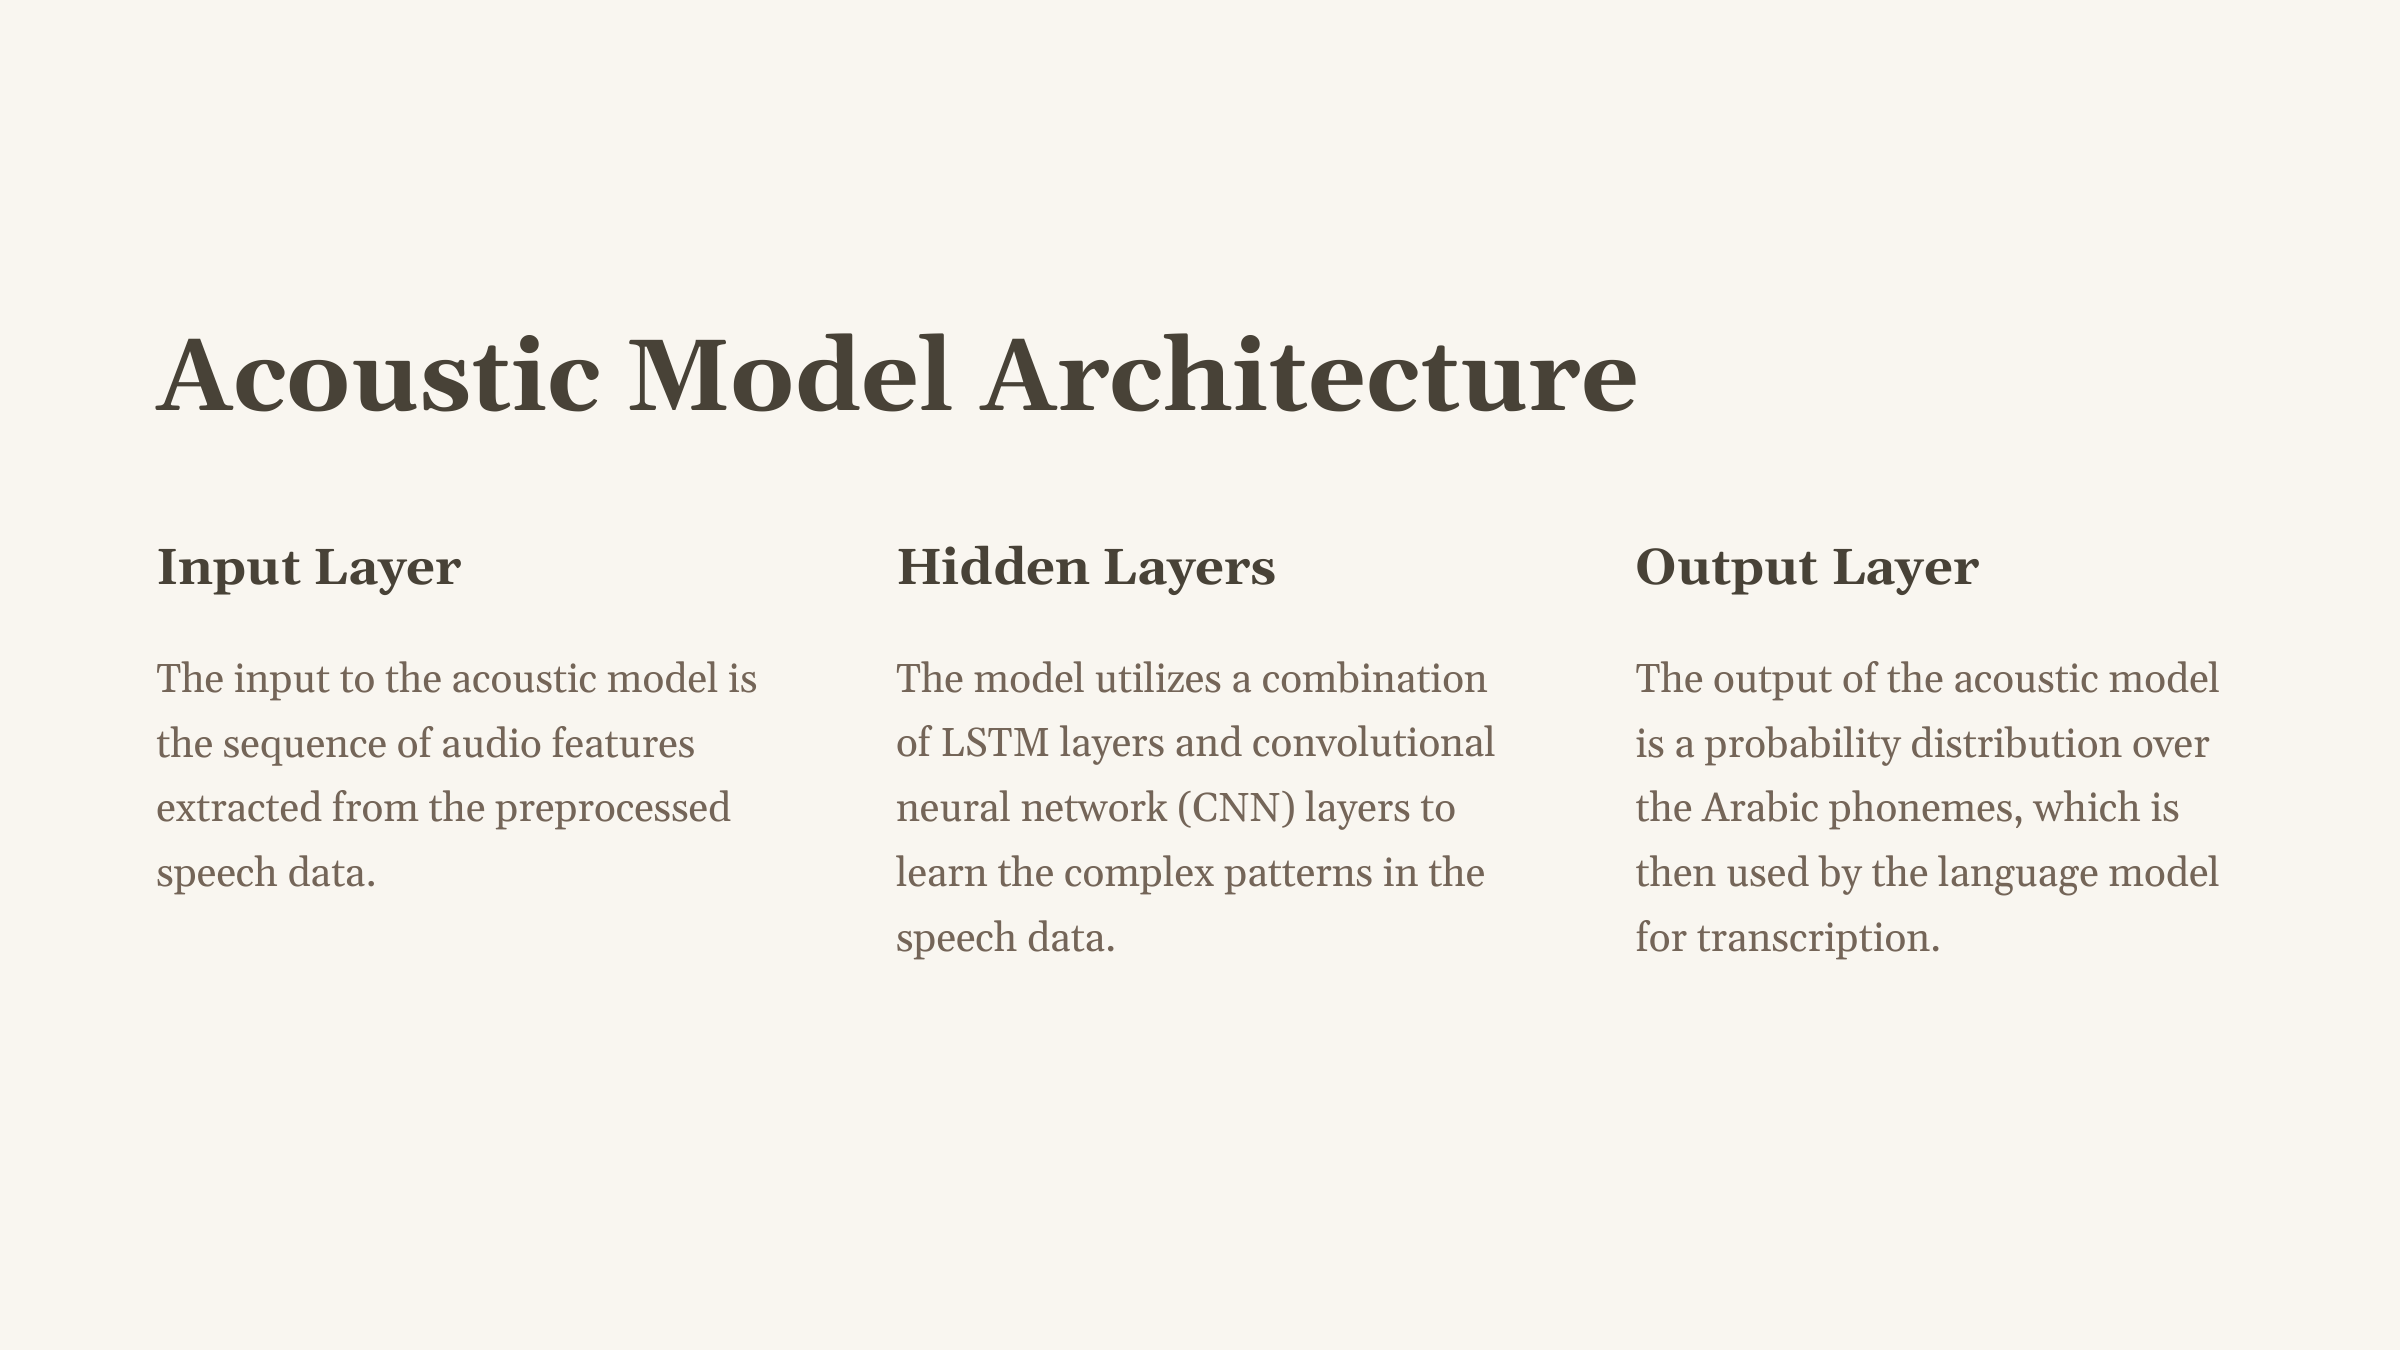

Acoustic Model Architecture
Input Layer
Hidden Layers
Output Layer
The input to the acoustic model is the sequence of audio features extracted from the preprocessed speech data.
The model utilizes a combination of LSTM layers and convolutional neural network (CNN) layers to learn the complex patterns in the speech data.
The output of the acoustic model is a probability distribution over the Arabic phonemes, which is then used by the language model for transcription.